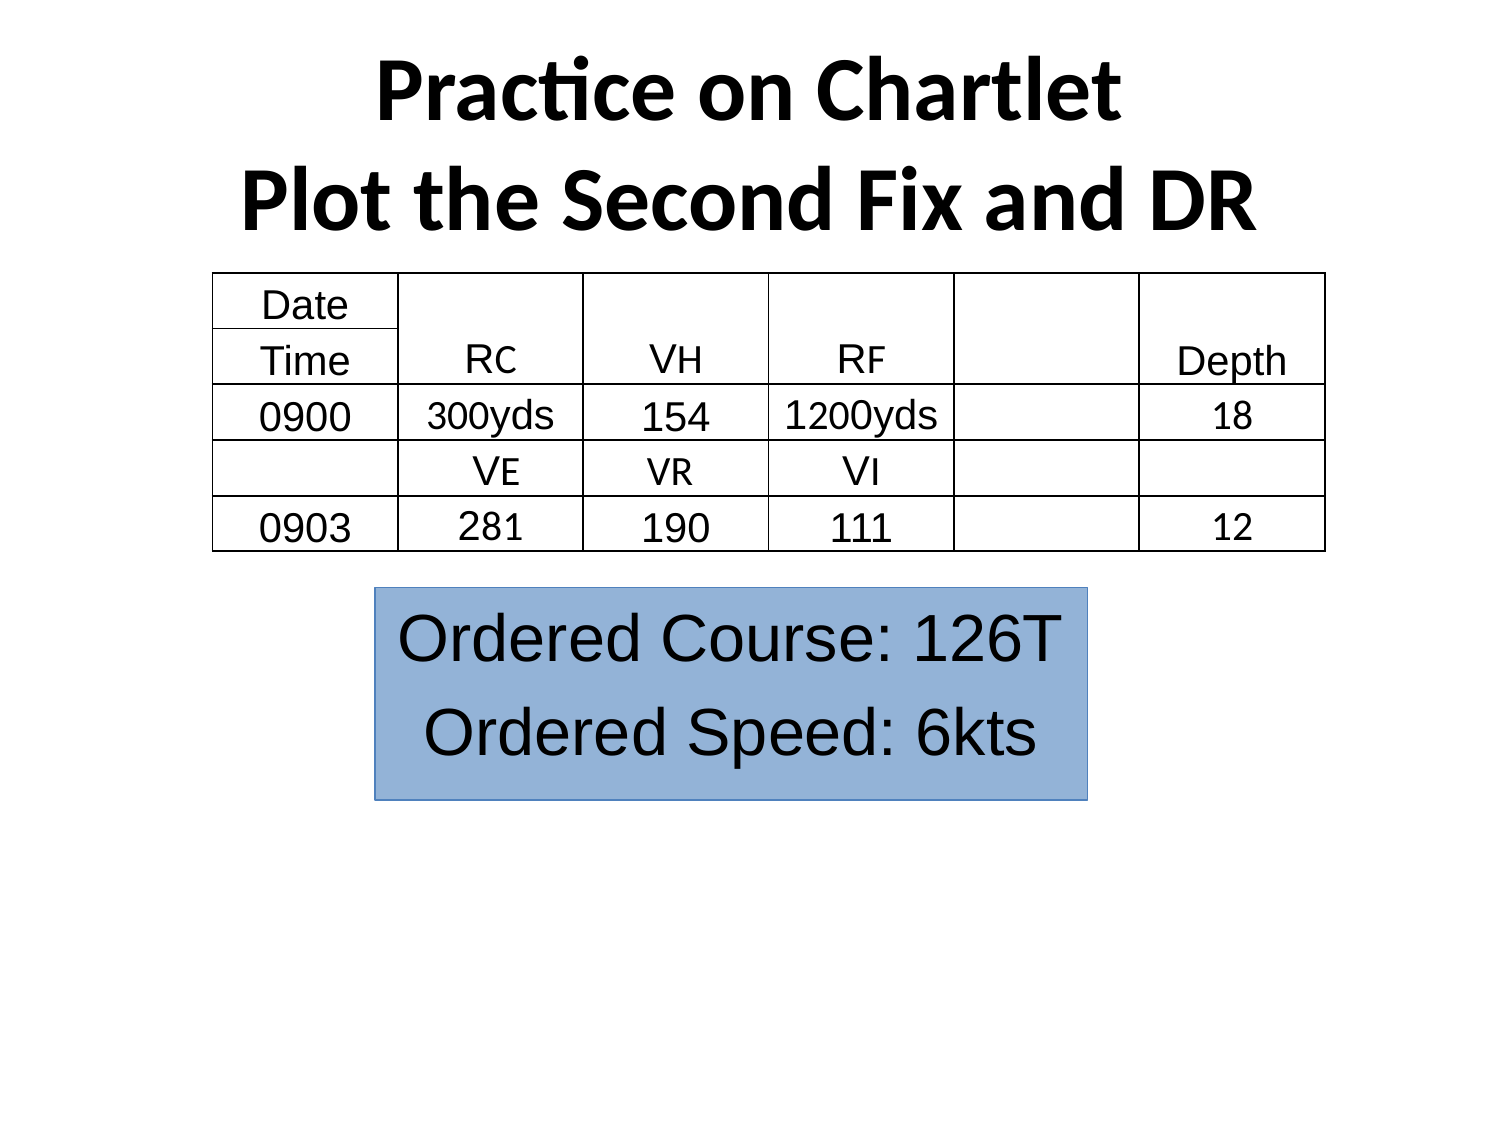

# Practice on Chartlet Plot the Second Fix and DR
| Date | RC | VH | RF |  | Depth |
| --- | --- | --- | --- | --- | --- |
| Time |  |  |  |  |  |
| 0900 | 300yds | 154 | 1200yds |  | 18 |
|  | VE | VR | VI |  |  |
| 0903 | 281 | 190 | 111 |  | 12 |
Ordered Course: 126T
Ordered Speed: 6kts